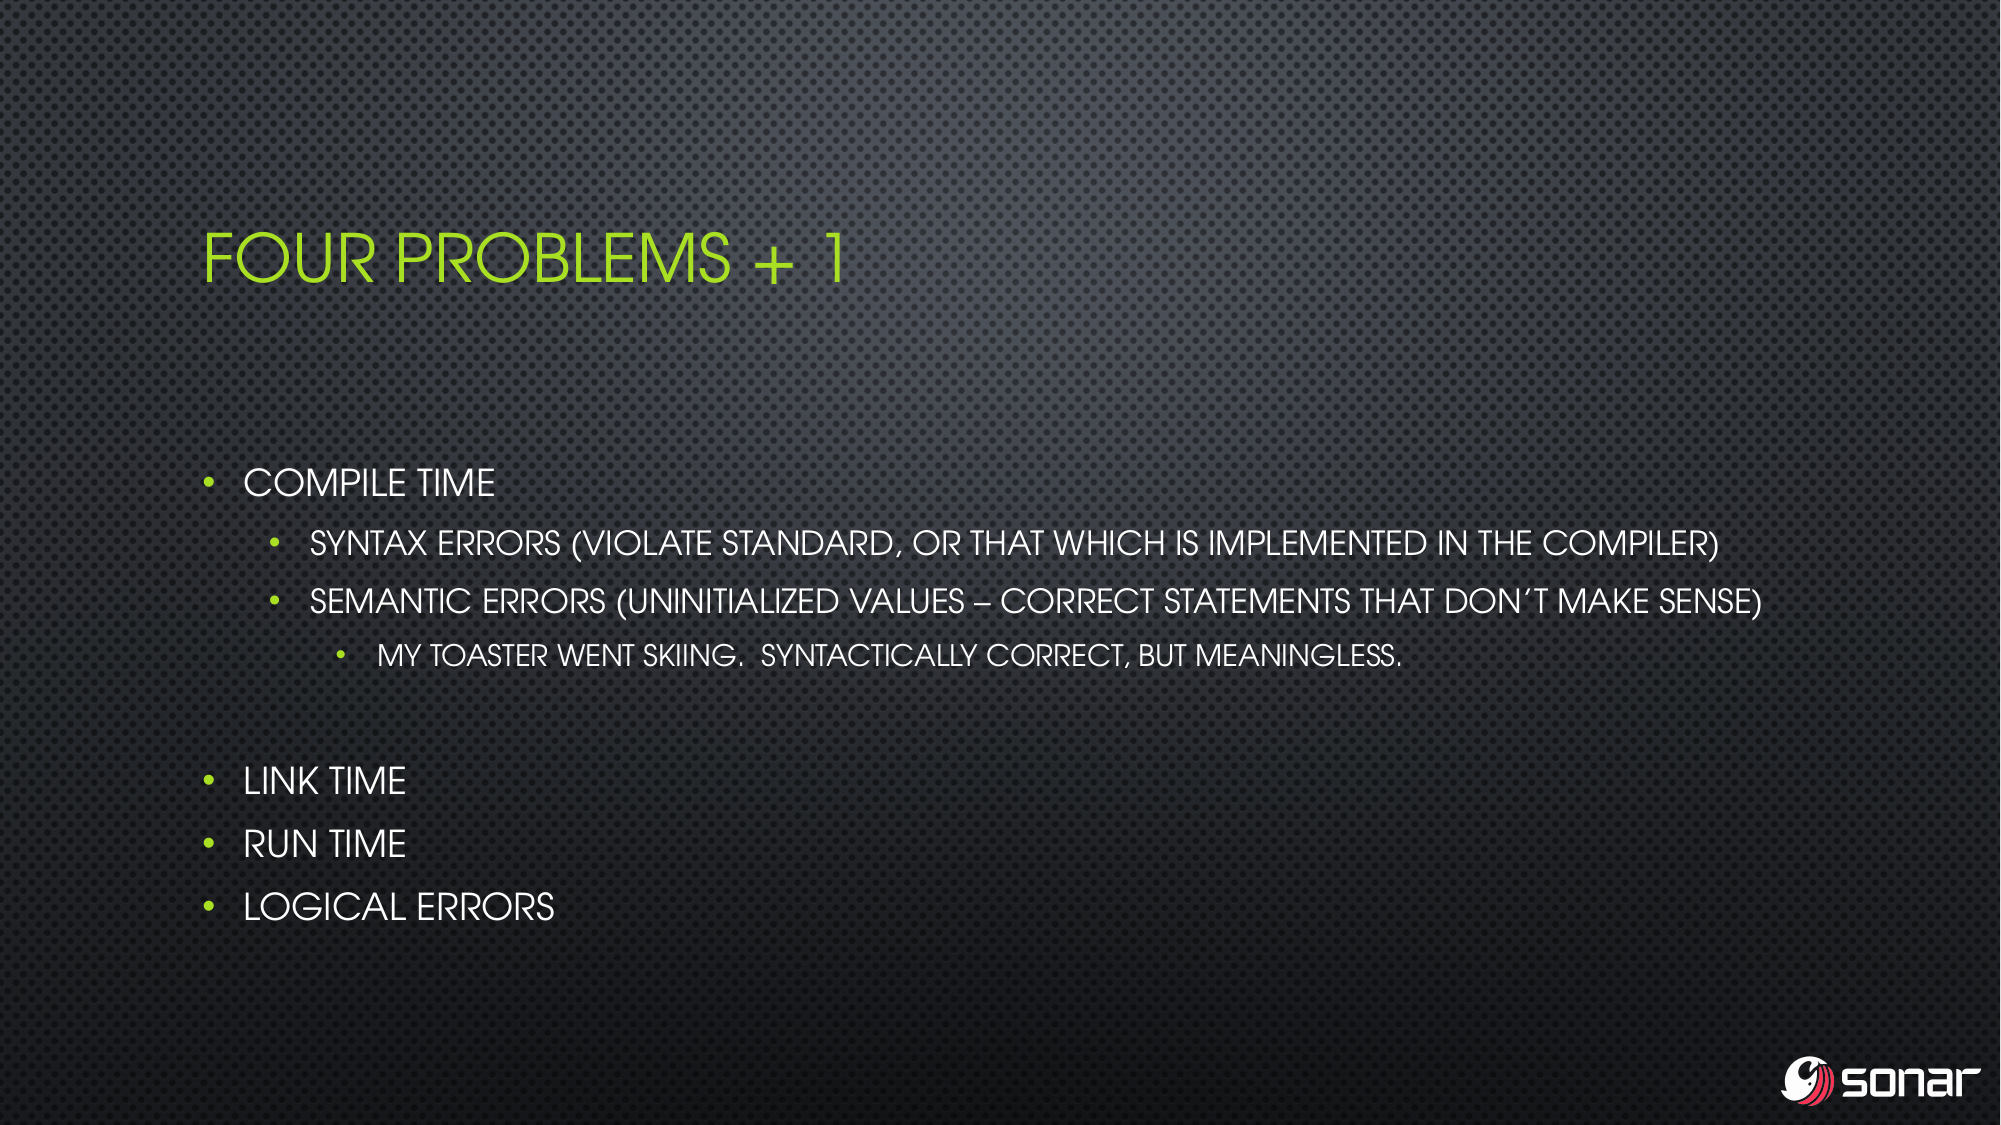

# Four problems + 1
Compile time
Syntax errors (violate standard, or that which is implemented in the compiler)
Semantic errors (uninitialized values – correct statements that don’t make sense)
My toaster went skiing.  Syntactically correct, but meaningless.

Link time
Run time
Logical errors